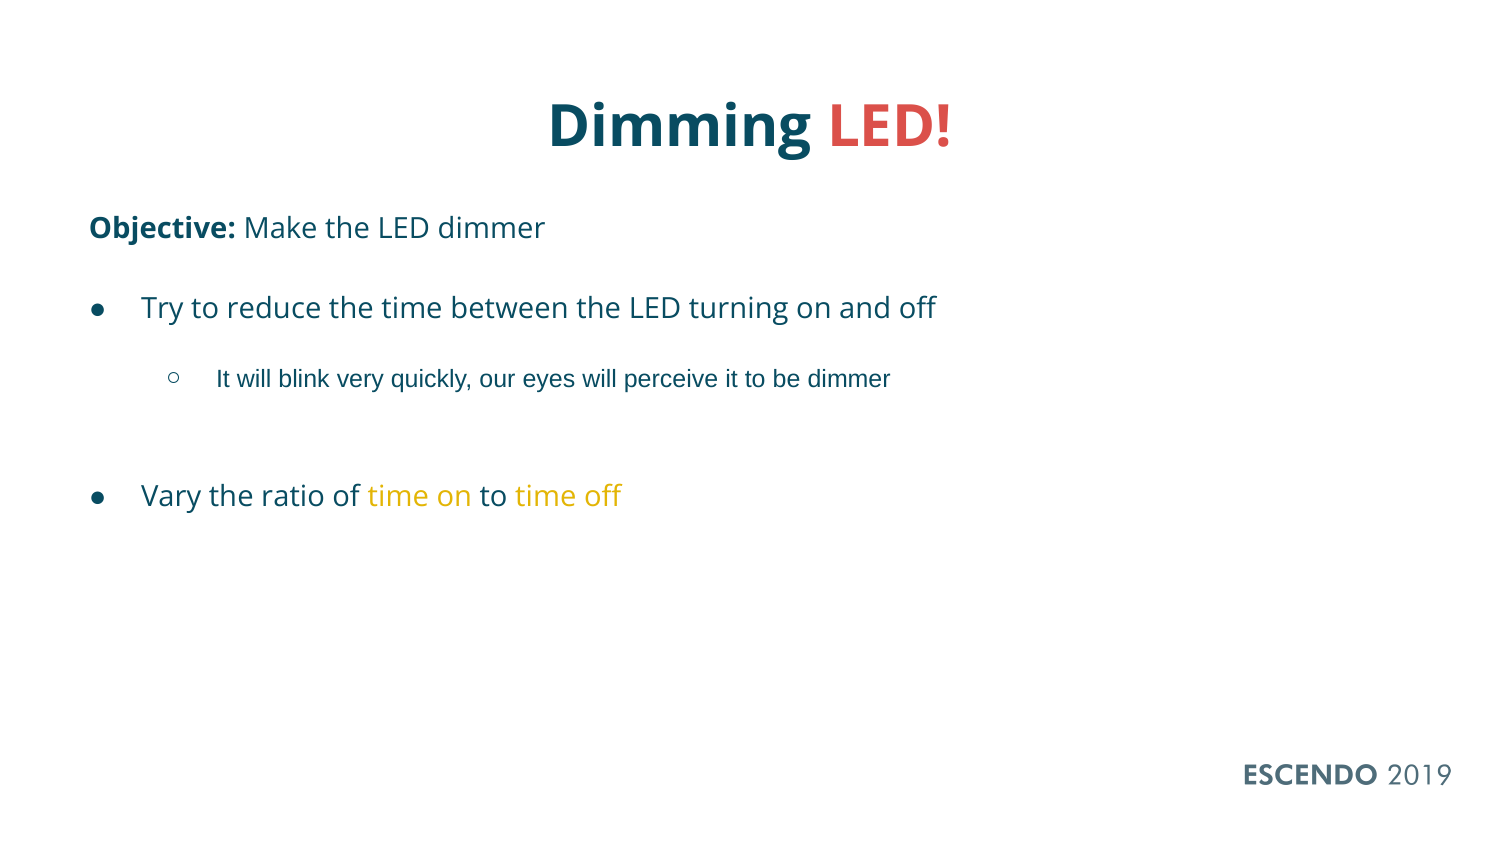

# Dimming LED!
Objective: Make the LED dimmer

Try to reduce the time between the LED turning on and off
It will blink very quickly, our eyes will perceive it to be dimmer

Vary the ratio of time on to time off